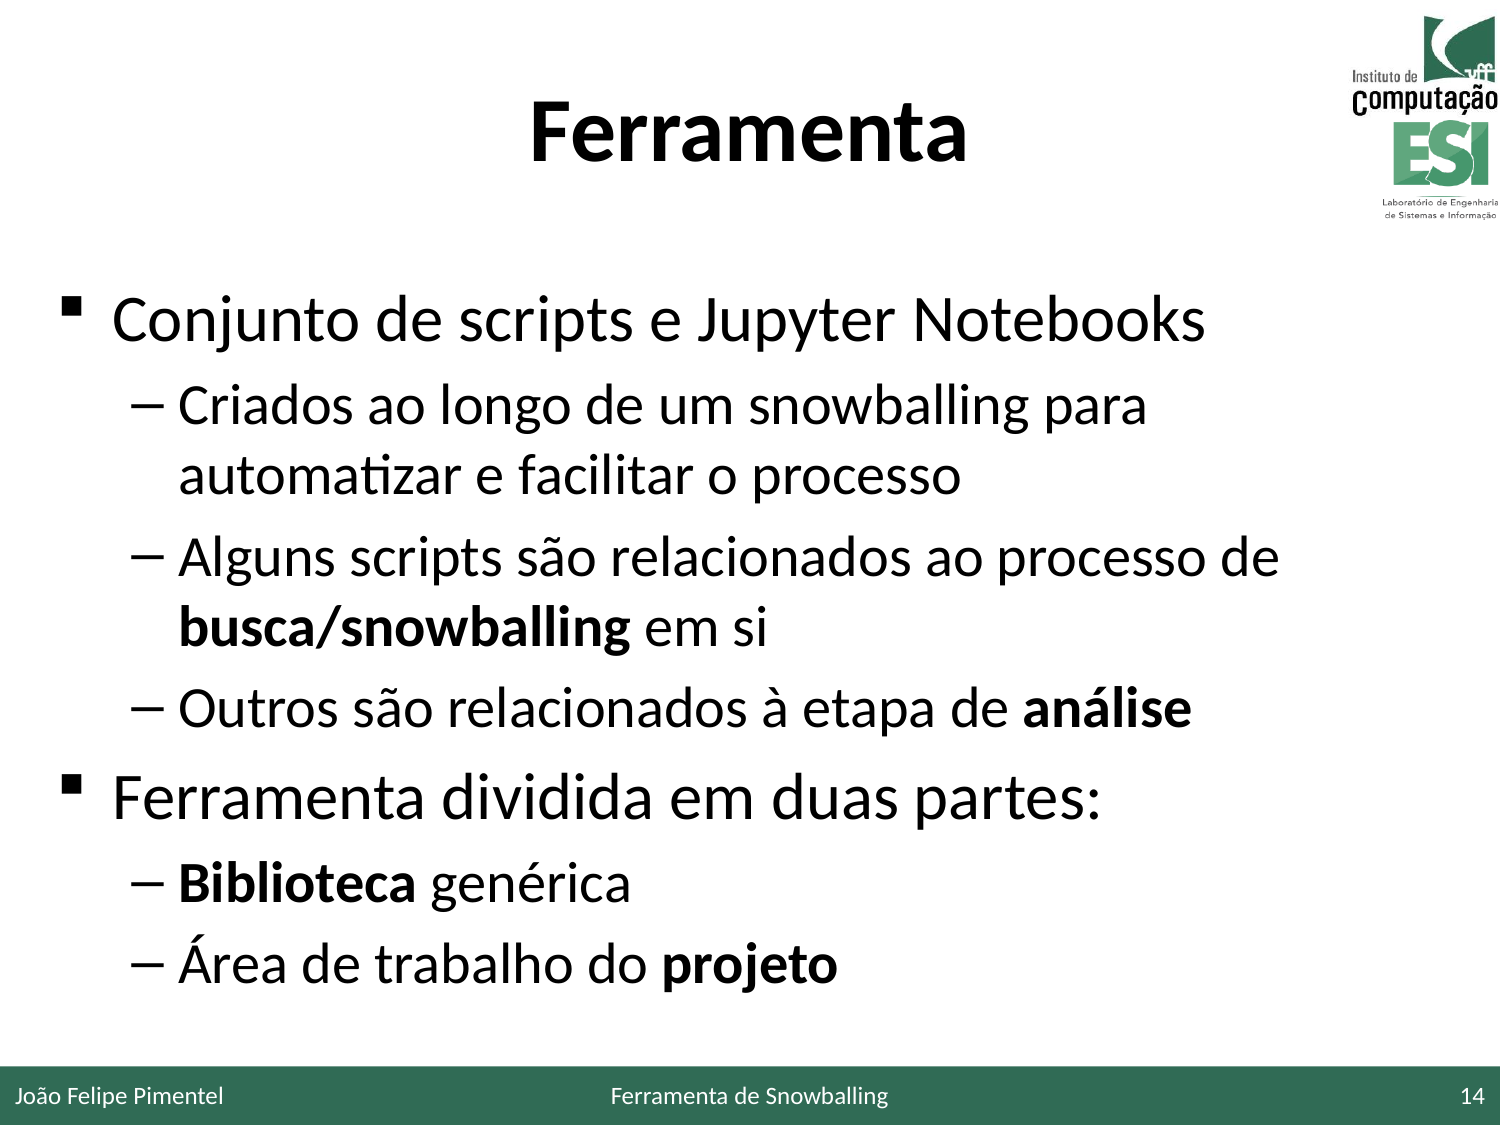

# Ferramenta
Conjunto de scripts e Jupyter Notebooks
Criados ao longo de um snowballing para automatizar e facilitar o processo
Alguns scripts são relacionados ao processo de busca/snowballing em si
Outros são relacionados à etapa de análise
Ferramenta dividida em duas partes:
Biblioteca genérica
Área de trabalho do projeto
João Felipe Pimentel
Ferramenta de Snowballing
14